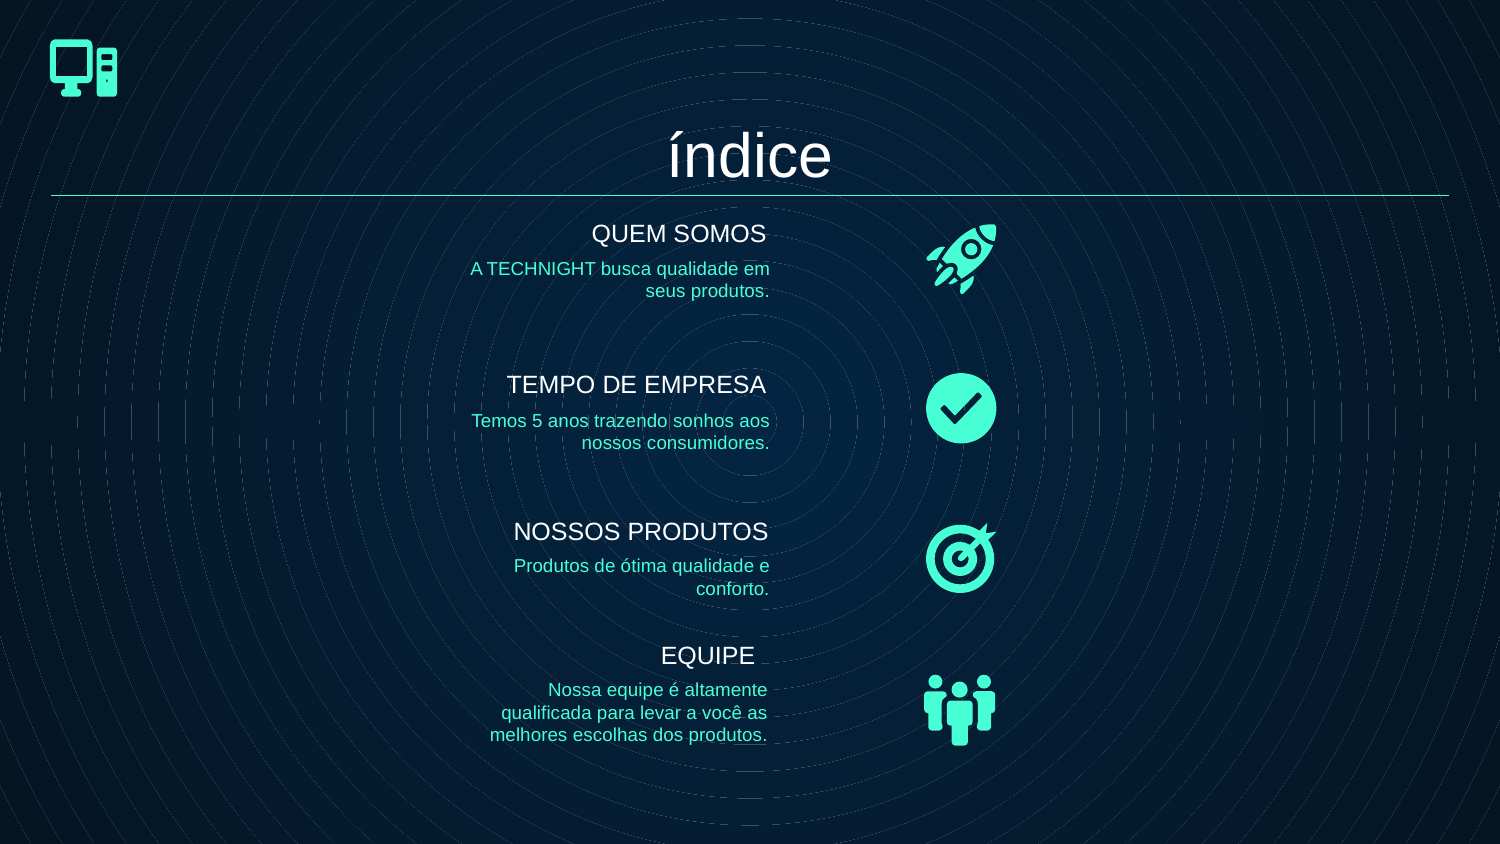

# índice

QUEM SOMOS
A TECHNIGHT busca qualidade em seus produtos.

TEMPO DE EMPRESA
Temos 5 anos trazendo sonhos aos nossos consumidores.

NOSSOS PRODUTOS
Produtos de ótima qualidade e conforto.
EQUIPE
 Nossa equipe é altamente qualificada para levar a você as melhores escolhas dos produtos.